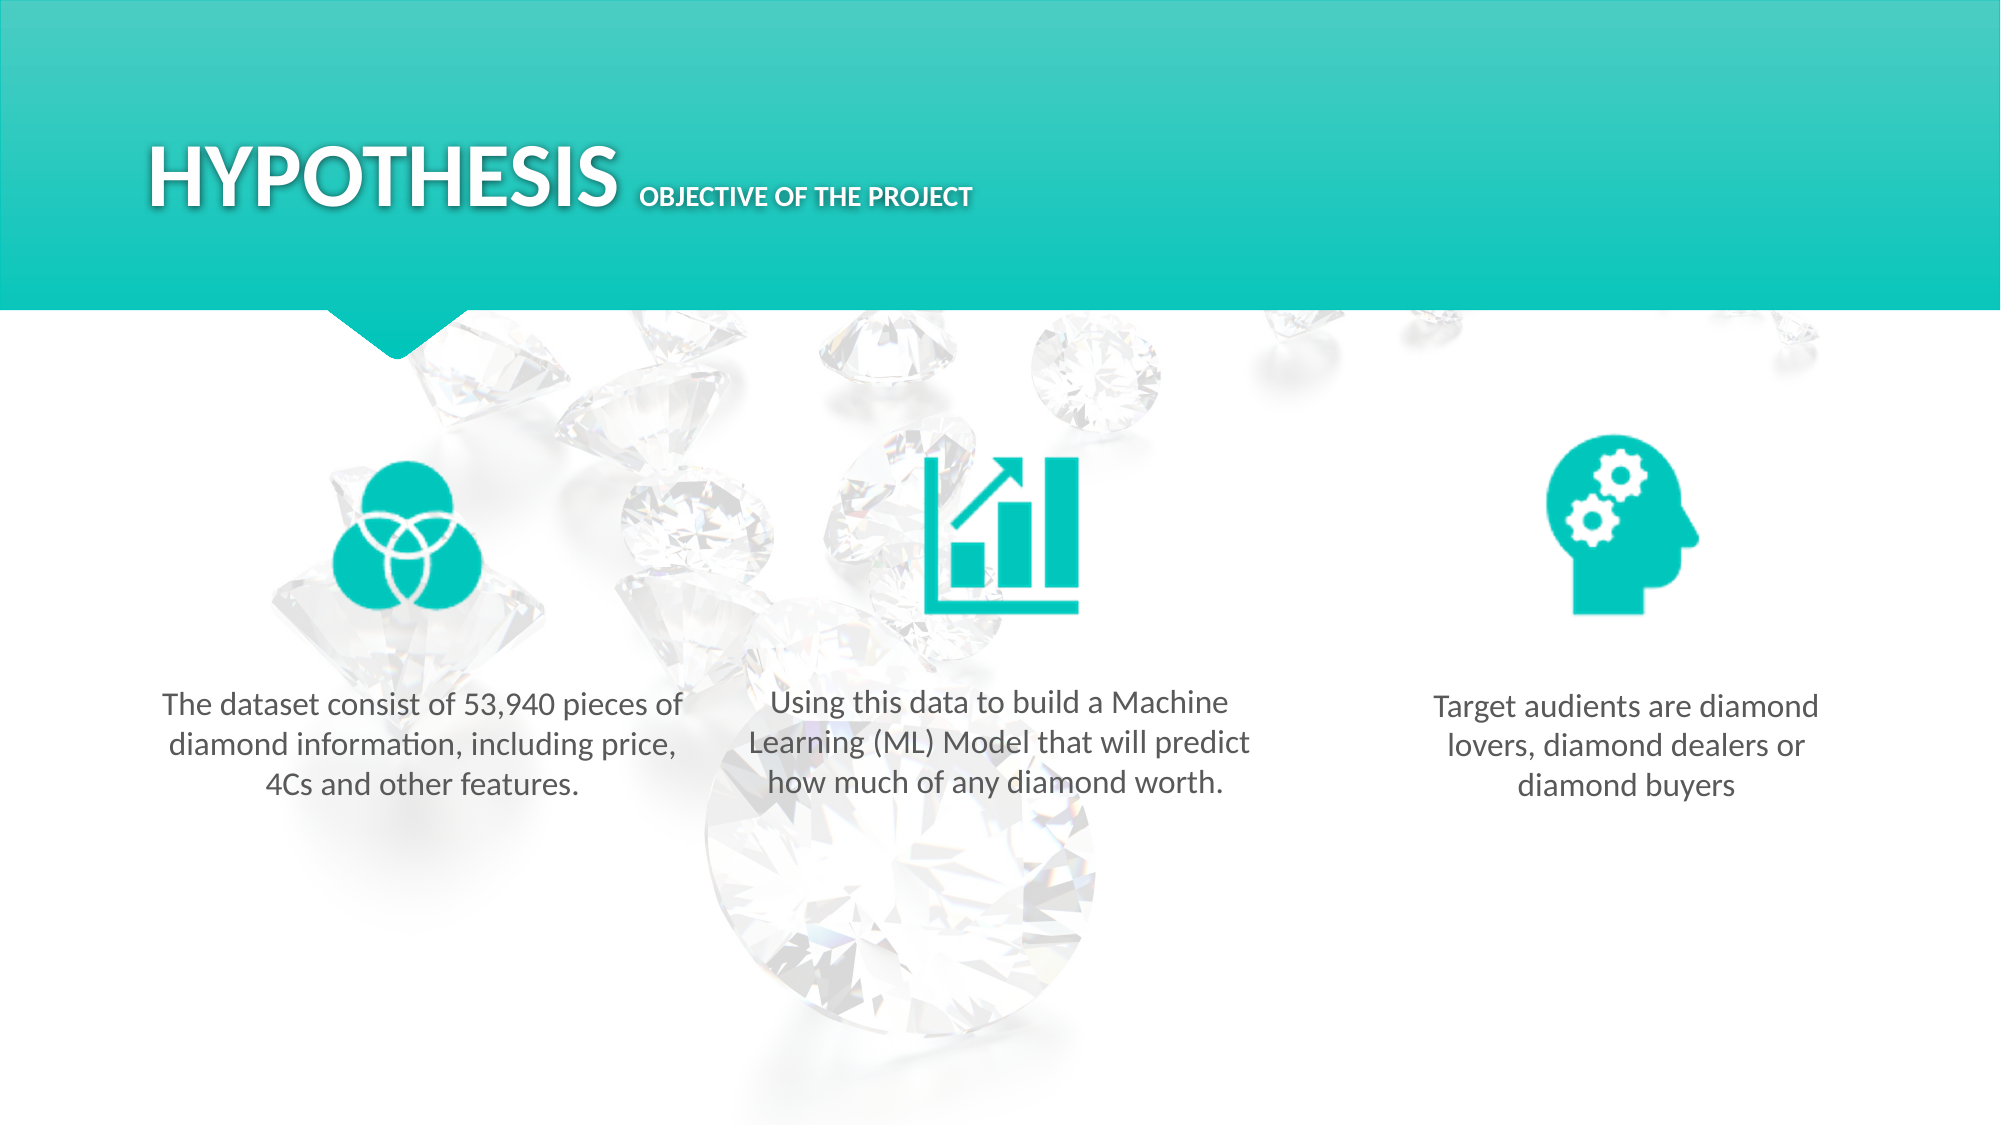

# HYPOTHESIS OBJECTIVE OF THE PROJECT
Target audients are diamond lovers, diamond dealers or diamond buyers
The dataset consist of 53,940 pieces of diamond information, including price, 4Cs and other features.
Using this data to build a Machine Learning (ML) Model that will predict how much of any diamond worth.